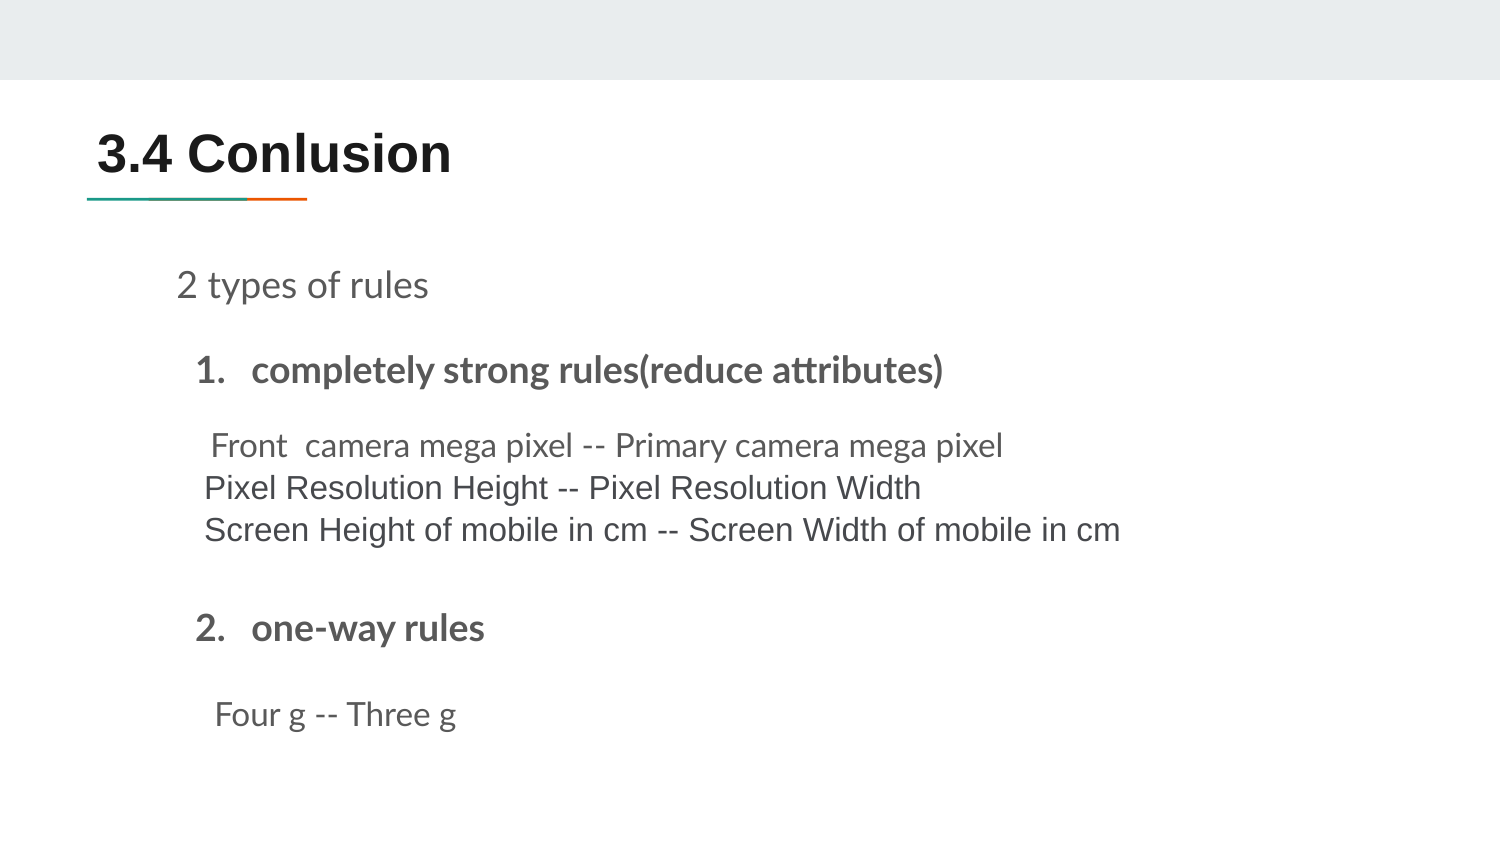

# 3.4 Conlusion
2 types of rules
completely strong rules(reduce attributes)
    Front  camera mega pixel -- Primary camera mega pixel
   Pixel Resolution Height -- Pixel Resolution Width
   Screen Height of mobile in cm -- Screen Width of mobile in cm

one-way rules
    Four g -- Three g